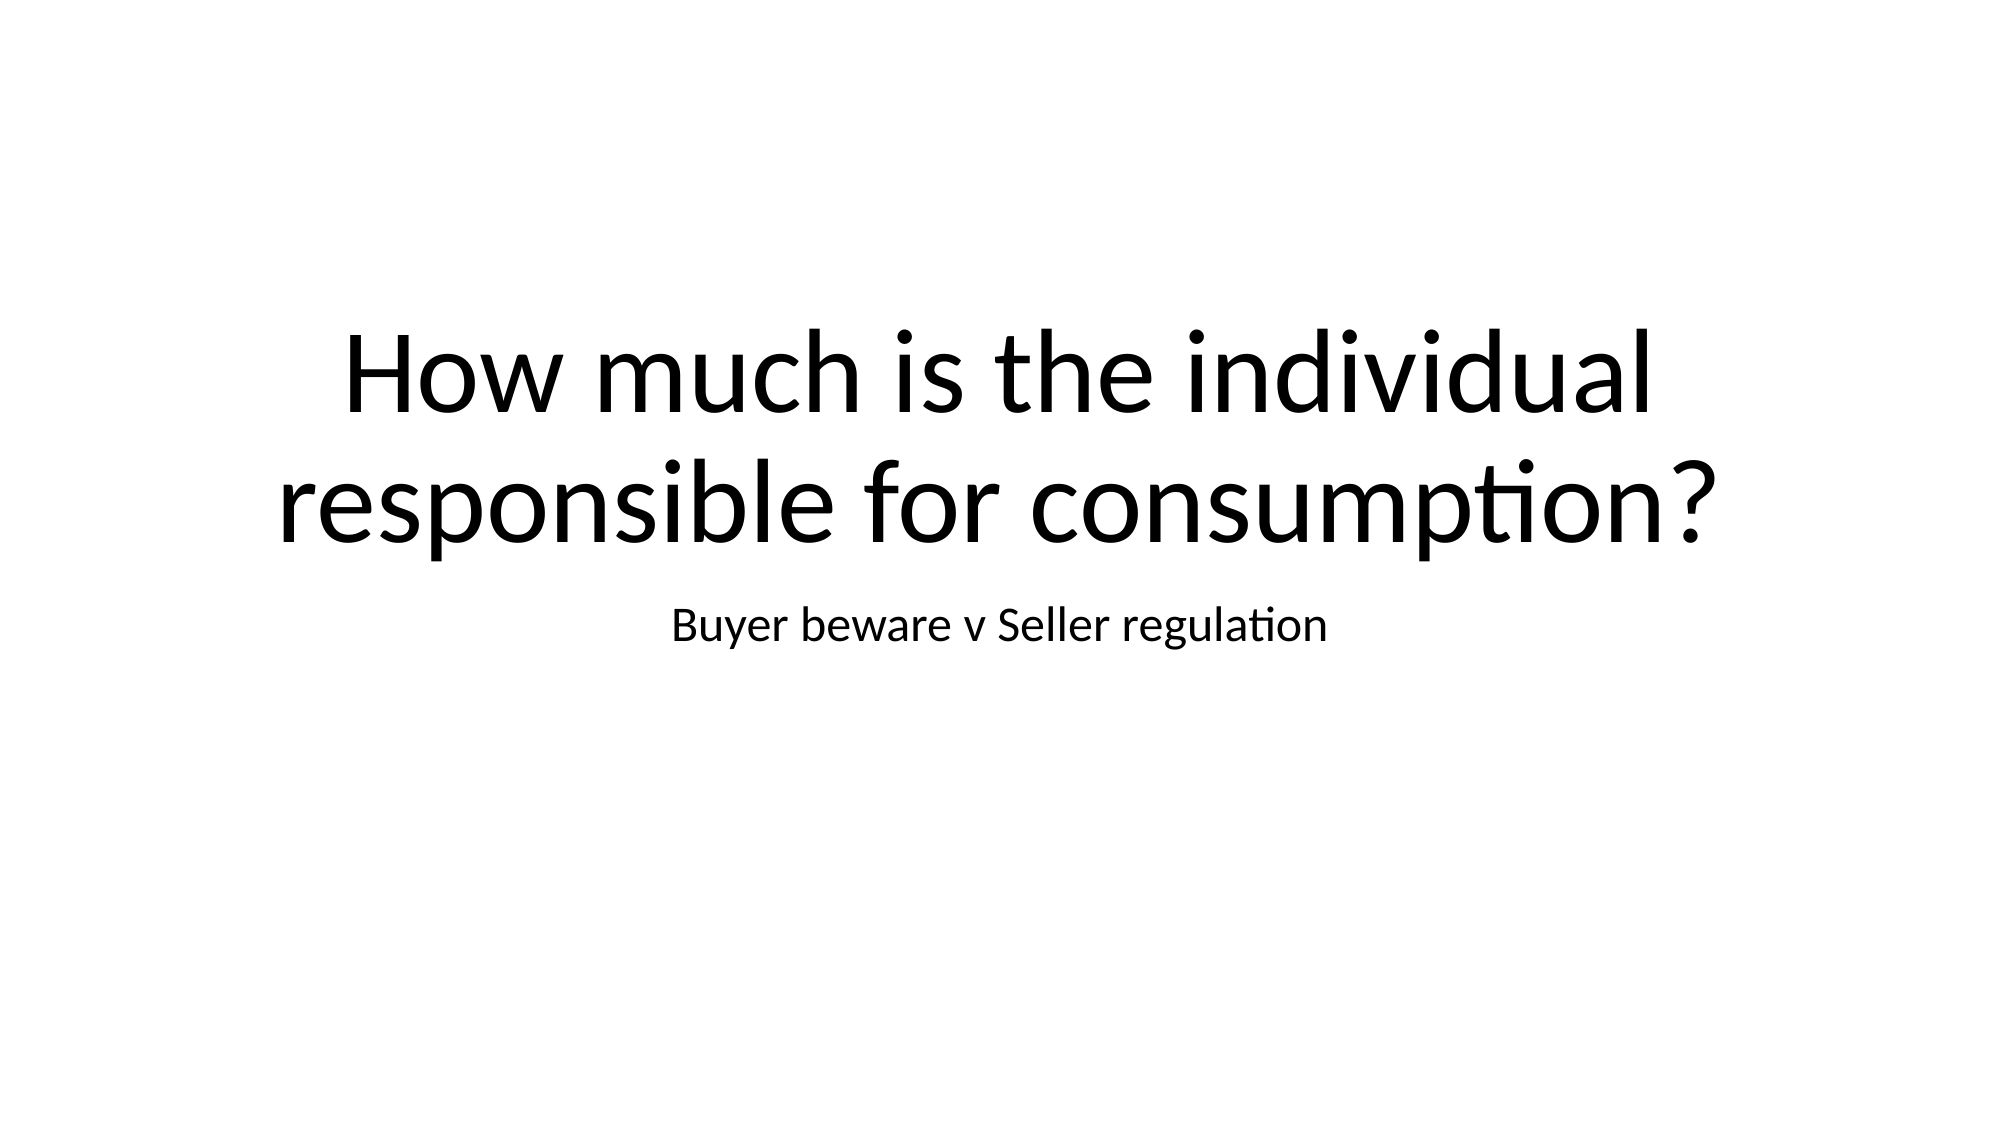

# How much is the individual responsible for consumption?
Buyer beware v Seller regulation